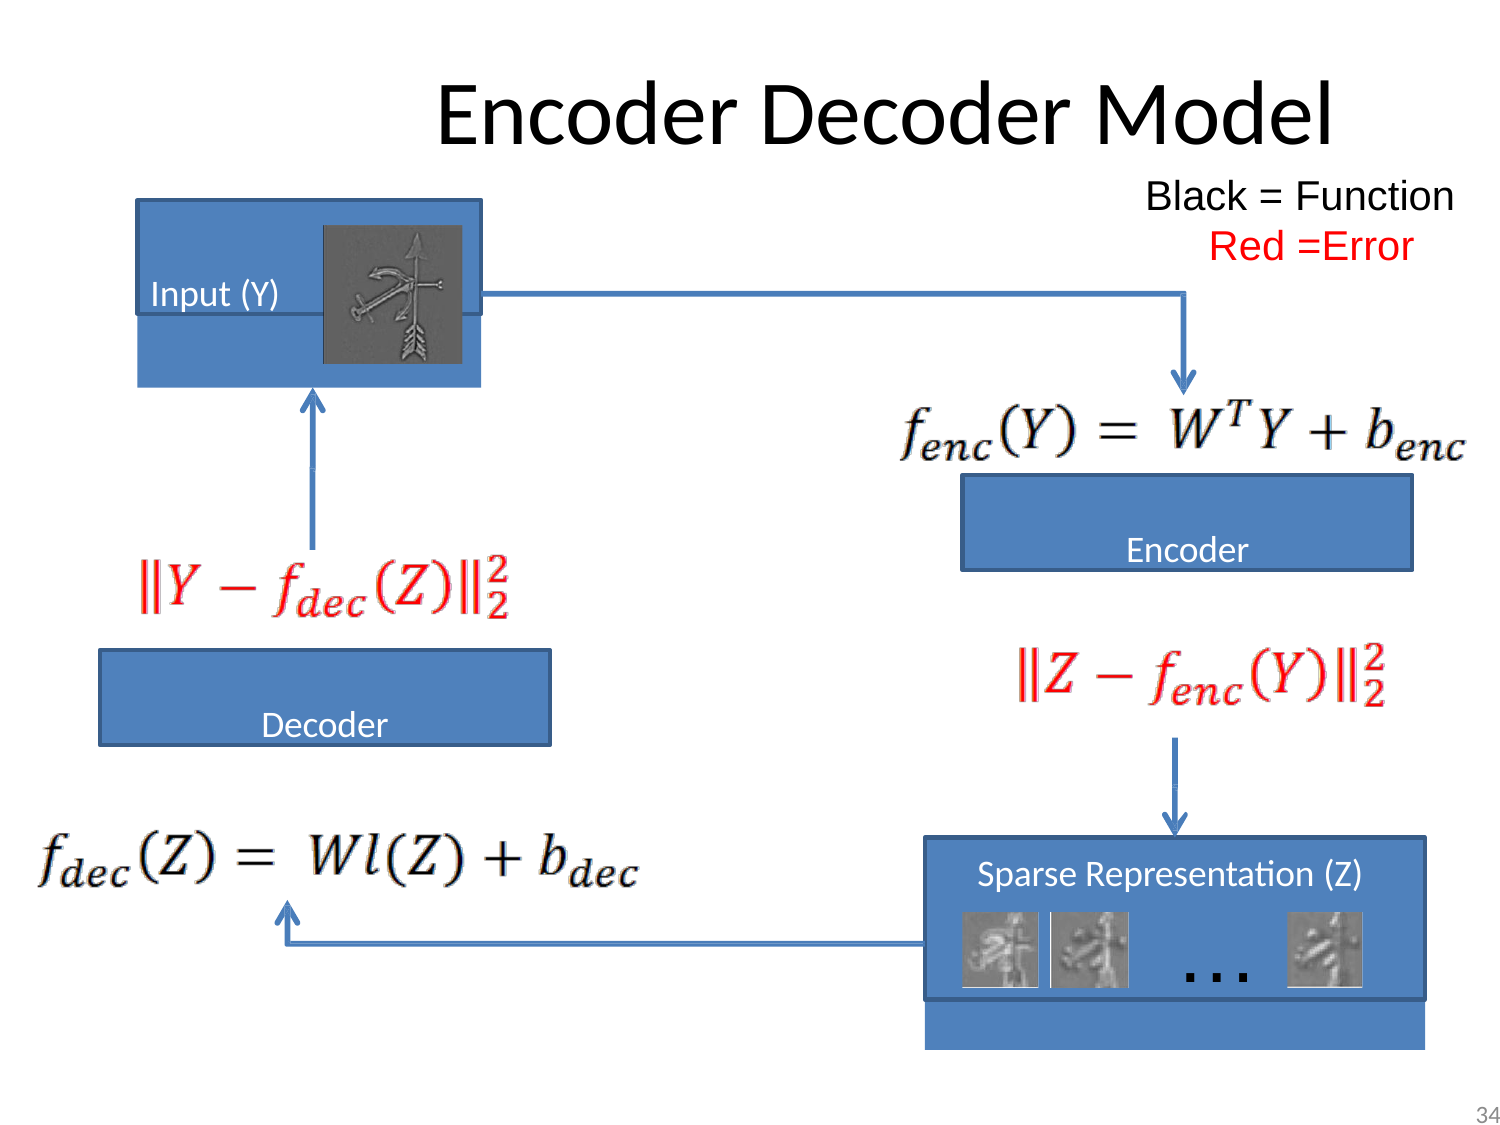

# Encoder Decoder Model
Black = Function  Red =Error

Input (Y)

Encoder

Decoder

Sparse Representation (Z)
…

34